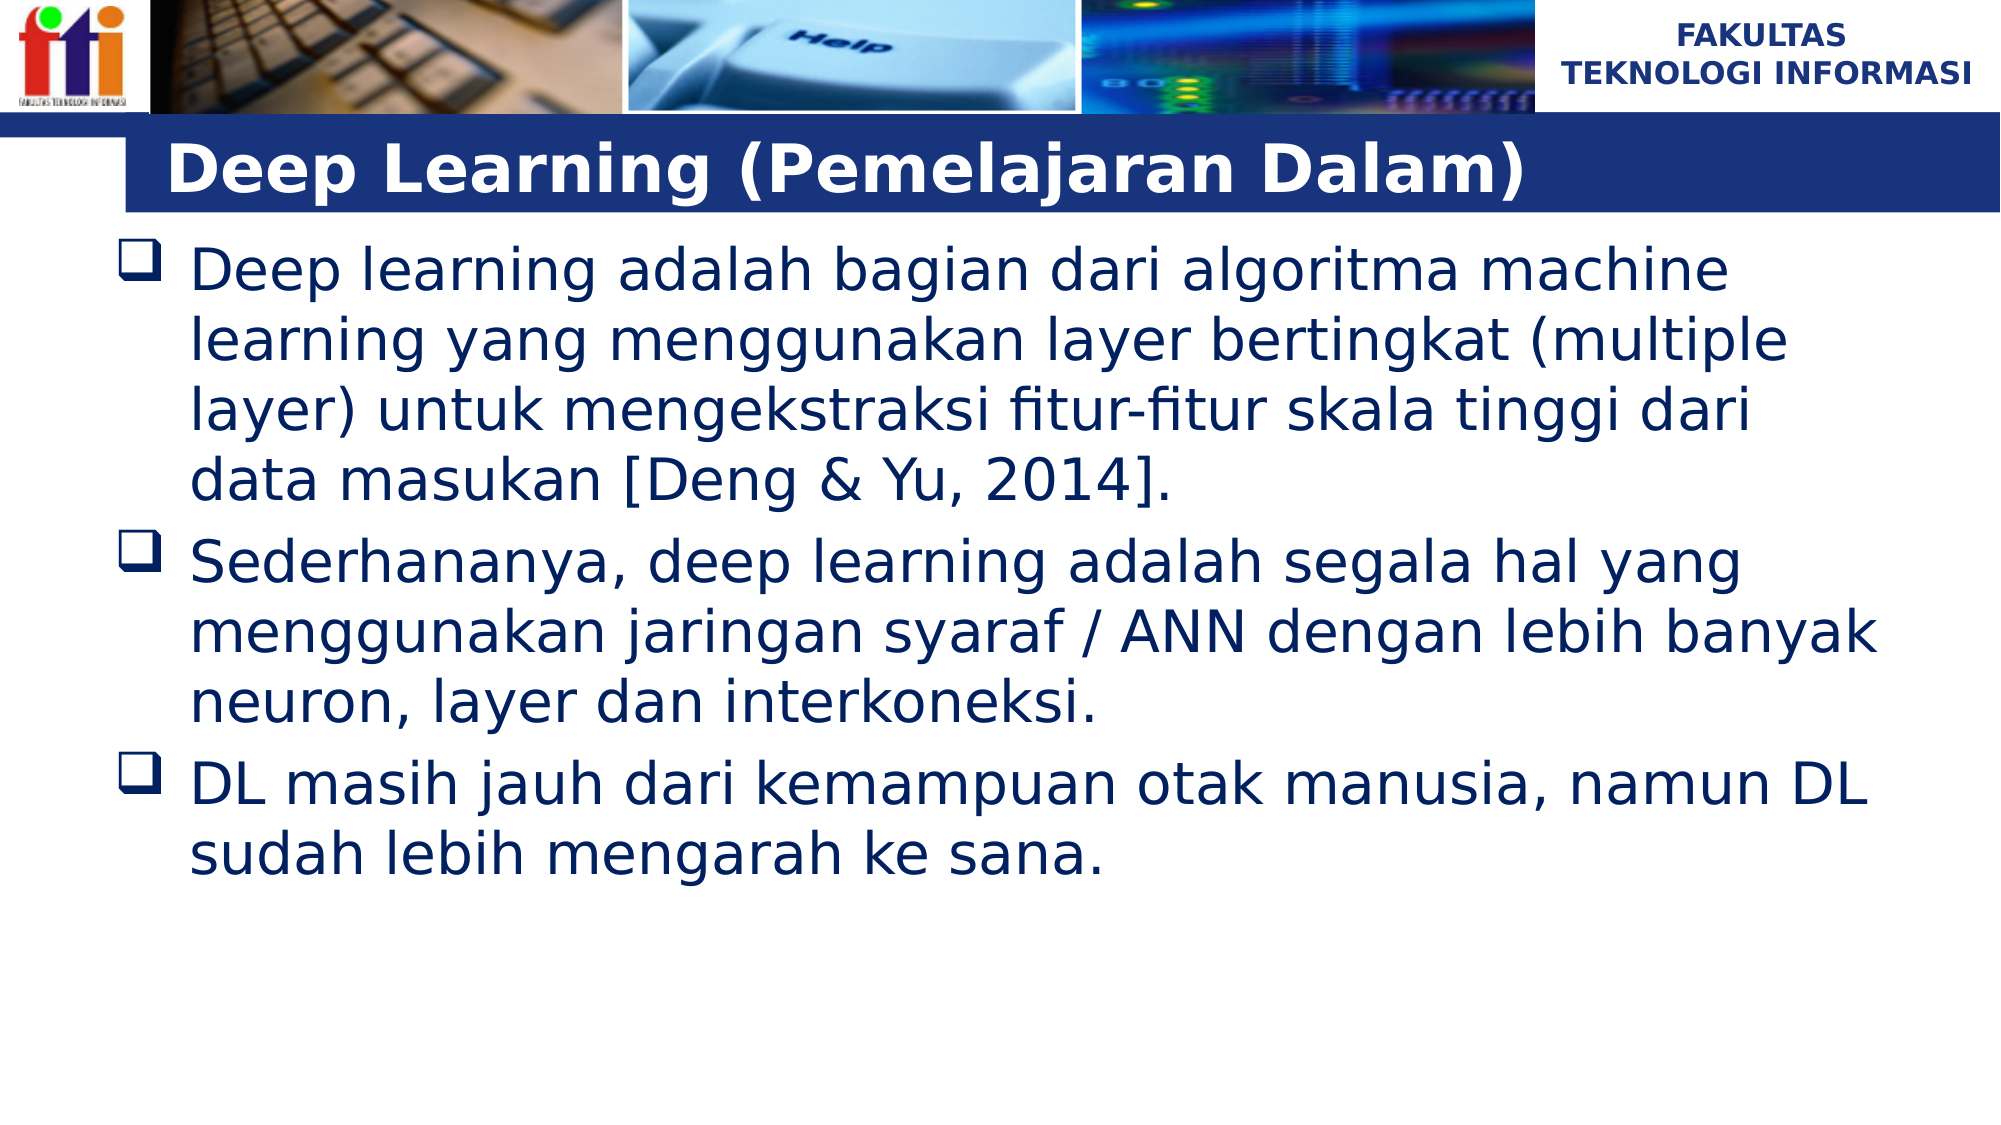

# Deep Learning (Pemelajaran Dalam)
Deep learning adalah bagian dari algoritma machine learning yang menggunakan layer bertingkat (multiple layer) untuk mengekstraksi fitur-fitur skala tinggi dari data masukan [Deng & Yu, 2014].
Sederhananya, deep learning adalah segala hal yang menggunakan jaringan syaraf / ANN dengan lebih banyak neuron, layer dan interkoneksi.
DL masih jauh dari kemampuan otak manusia, namun DL sudah lebih mengarah ke sana.